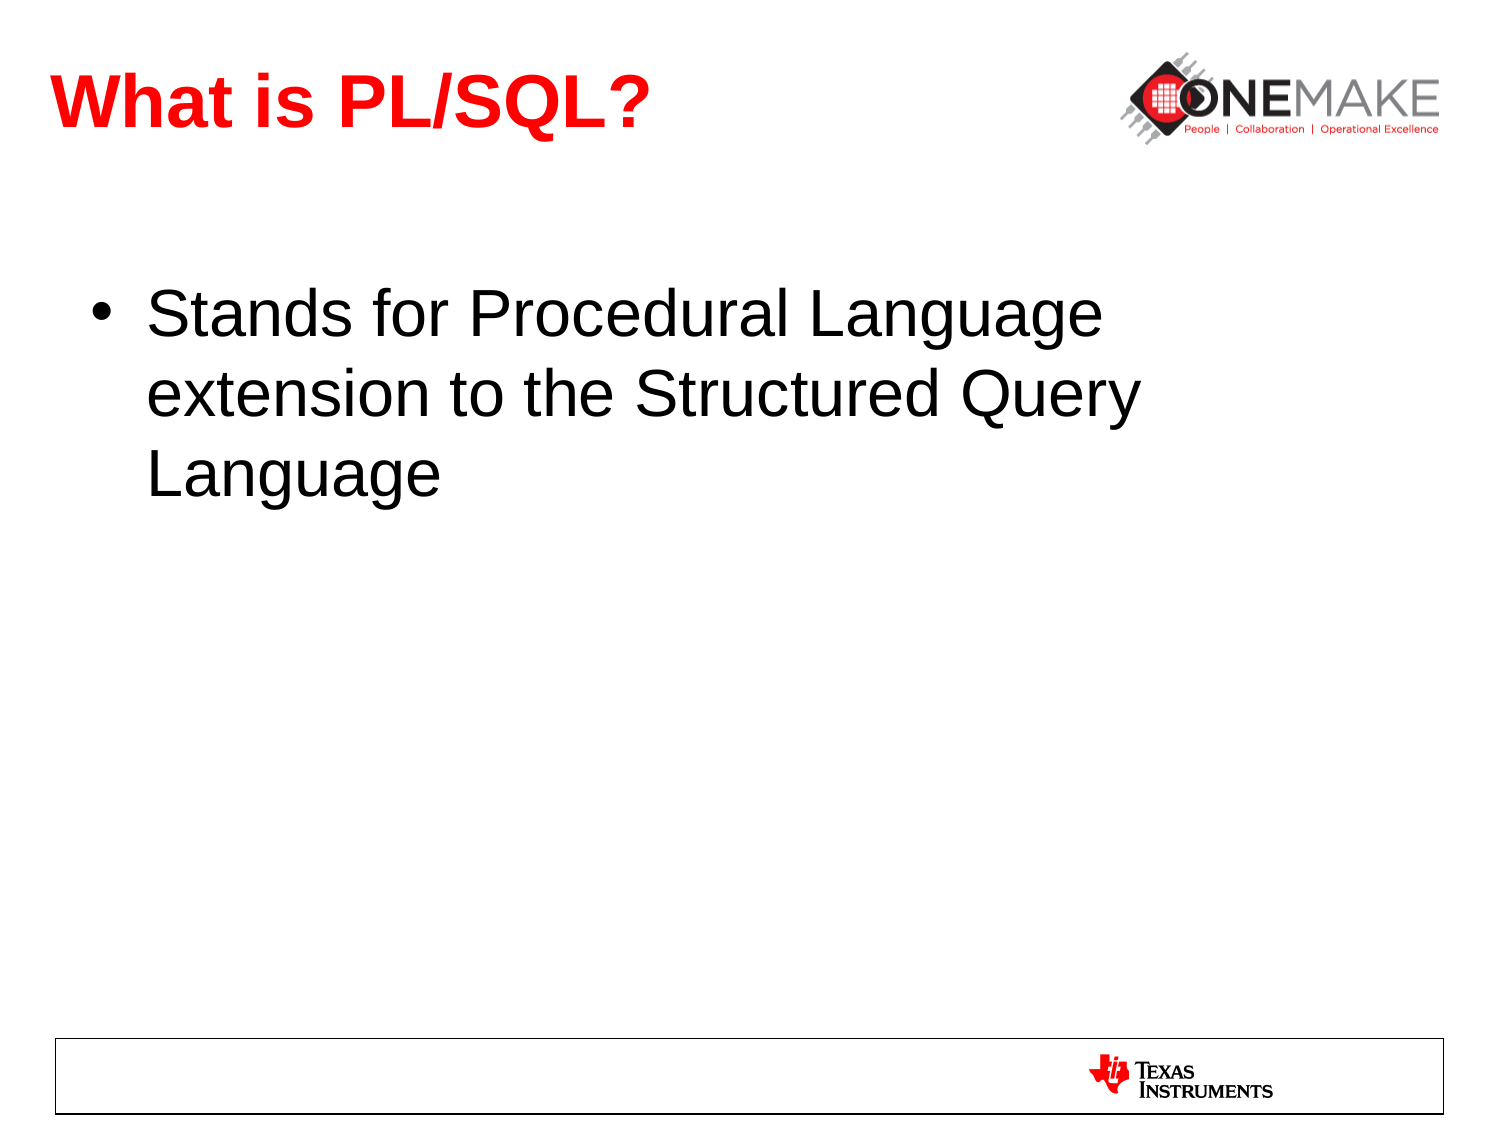

# What is PL/SQL?
Stands for Procedural Language extension to the Structured Query Language